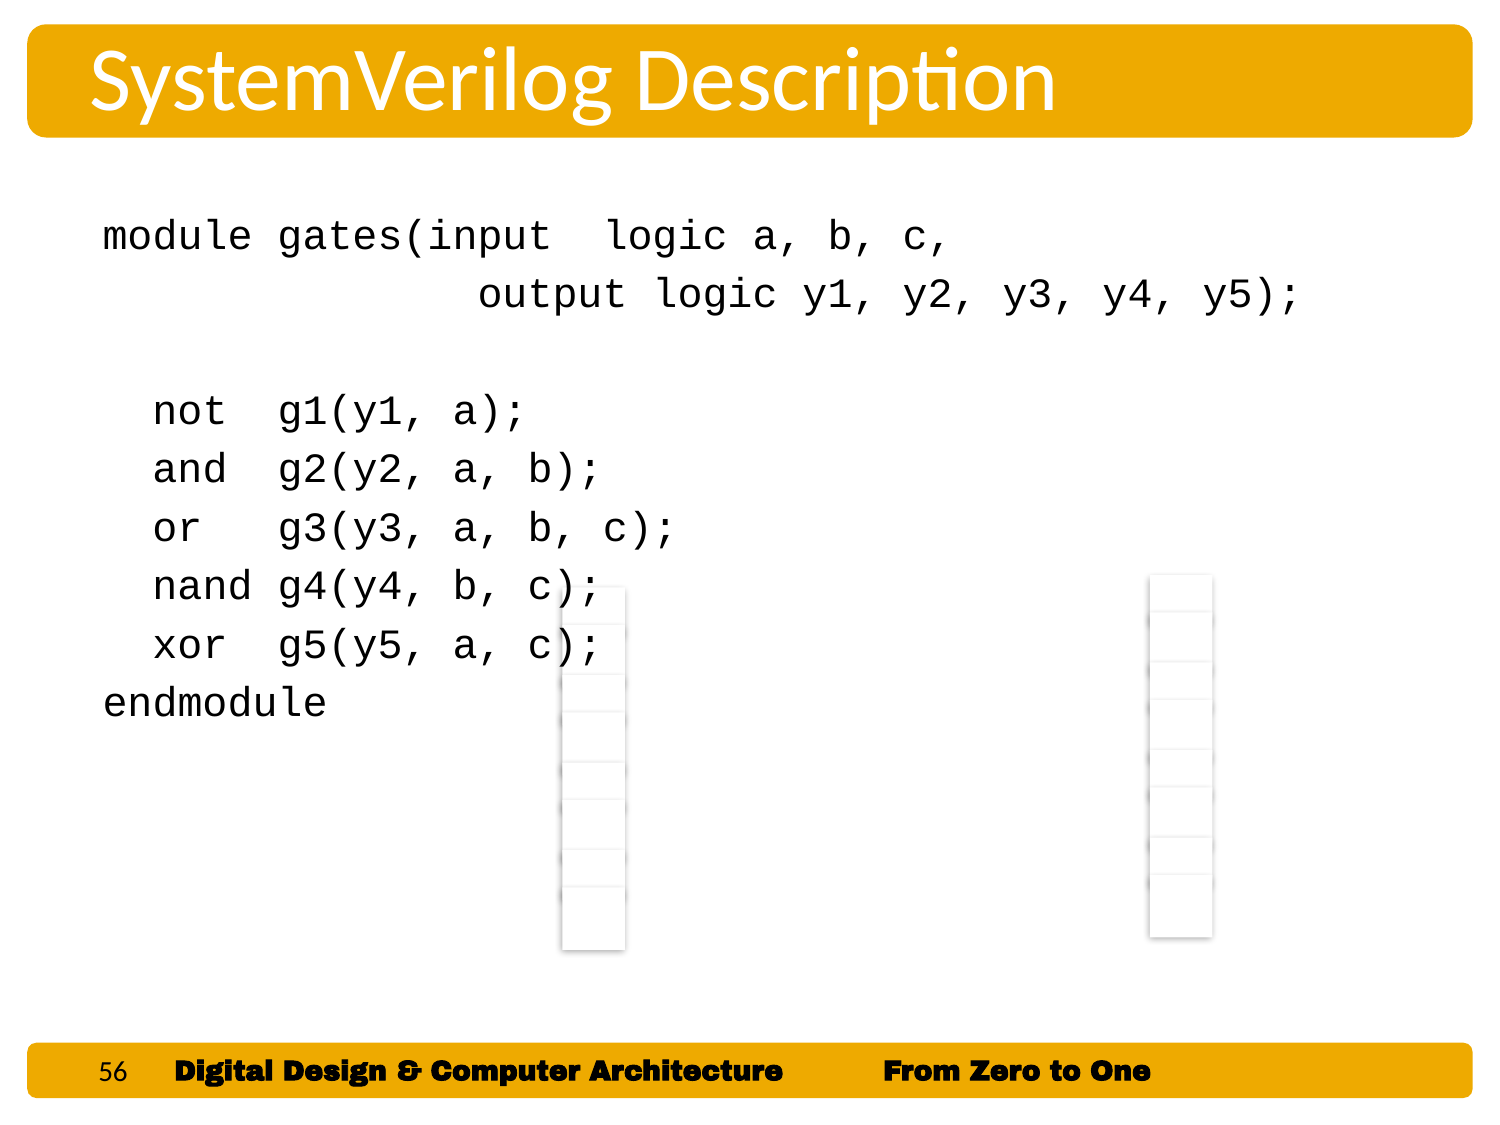

SystemVerilog Description

module gates(input  logic a, b, c,
		   output logic y1, y2, y3, y4, y5);

  not  g1(y1, a);
  and  g2(y2, a, b);
  or   g3(y3, a, b, c);
  nand g4(y4, b, c);
  xor  g5(y5, a, c);
endmodule

56